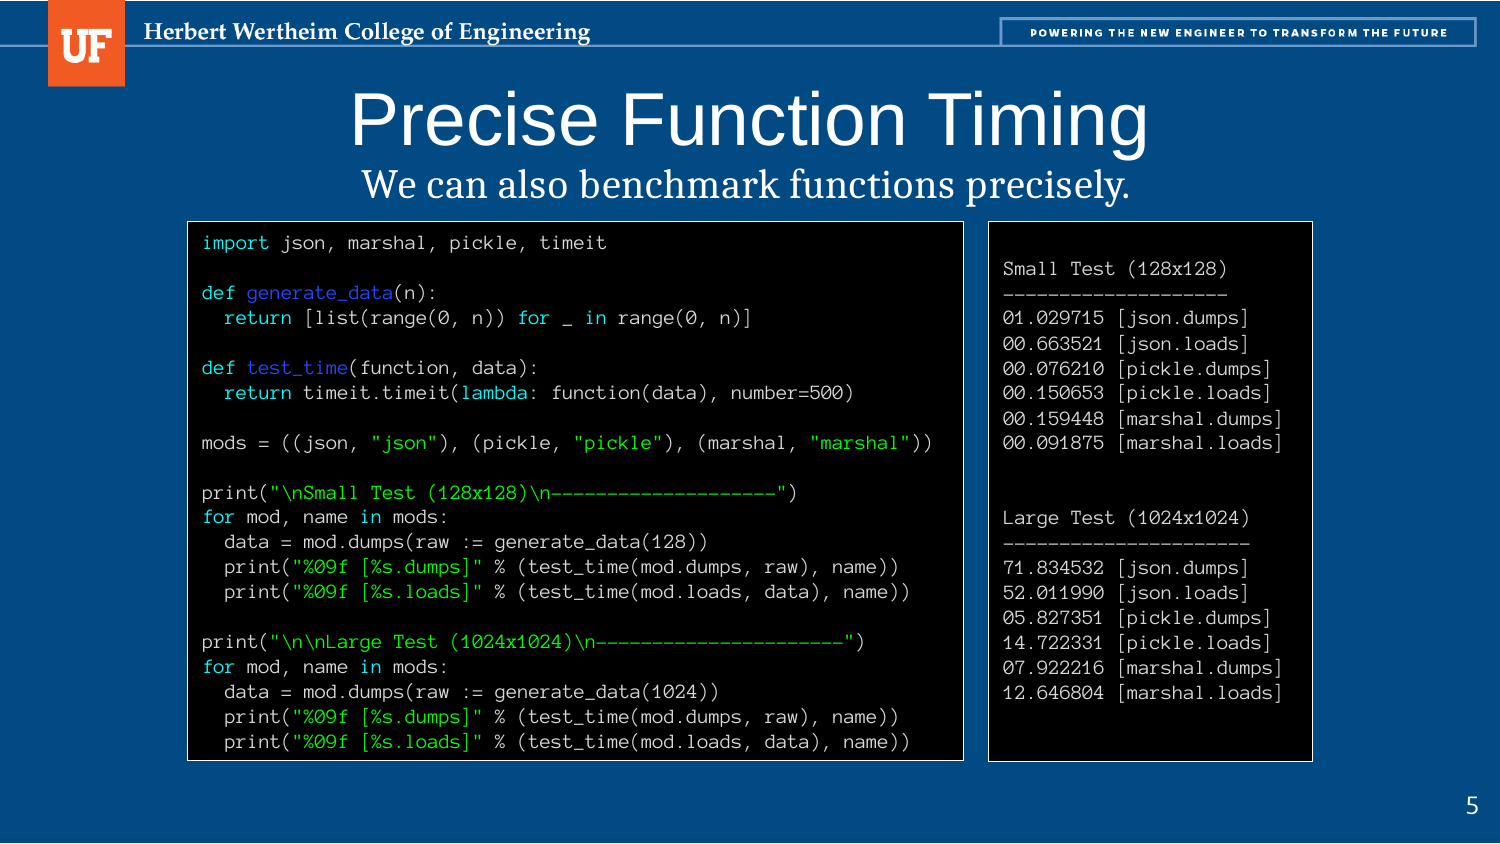

# Precise Function Timing
We can also benchmark functions precisely.
import json, marshal, pickle, timeit

def generate_data(n):
  return [list(range(0, n)) for _ in range(0, n)]

def test_time(function, data):
  return timeit.timeit(lambda: function(data), number=500)

mods = ((json, "json"), (pickle, "pickle"), (marshal, "marshal"))

print("\nSmall Test (128x128)\n--------------------")
for mod, name in mods:
  data = mod.dumps(raw := generate_data(128))
  print("%09f [%s.dumps]" % (test_time(mod.dumps, raw), name))
  print("%09f [%s.loads]" % (test_time(mod.loads, data), name))

print("\n\nLarge Test (1024x1024)\n----------------------")
for mod, name in mods:
  data = mod.dumps(raw := generate_data(1024))
  print("%09f [%s.dumps]" % (test_time(mod.dumps, raw), name))
  print("%09f [%s.loads]" % (test_time(mod.loads, data), name))

Small Test (128x128)
--------------------
01.029715 [json.dumps]
00.663521 [json.loads]
00.076210 [pickle.dumps]
00.150653 [pickle.loads]
00.159448 [marshal.dumps]
00.091875 [marshal.loads]

Large Test (1024x1024)
----------------------
71.834532 [json.dumps]
52.011990 [json.loads]
05.827351 [pickle.dumps]
14.722331 [pickle.loads]
07.922216 [marshal.dumps]
12.646804 [marshal.loads]

5